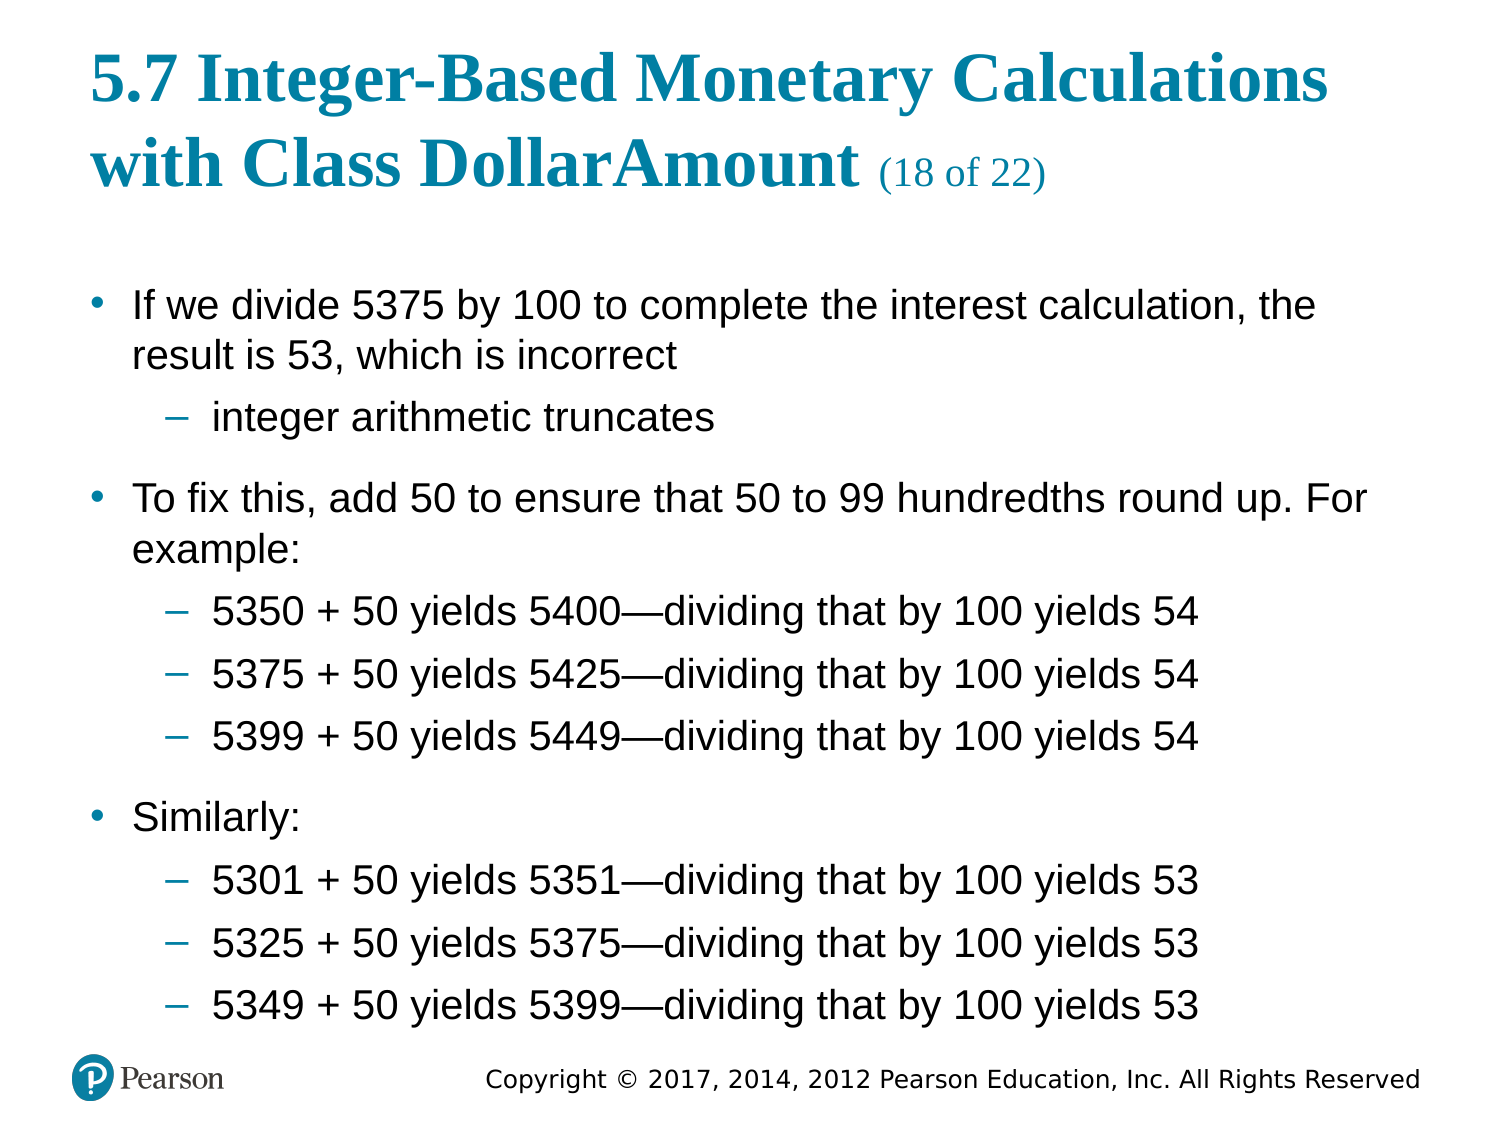

# 5.7 Integer-Based Monetary Calculations with Class DollarAmount (18 of 22)
If we divide 5375 by 100 to complete the interest calculation, the result is 53, which is incorrect
integer arithmetic truncates
To fix this, add 50 to ensure that 50 to 99 hundredths round up. For example:
5350 + 50 yields 5400—dividing that by 100 yields 54
5375 + 50 yields 5425—dividing that by 100 yields 54
5399 + 50 yields 5449—dividing that by 100 yields 54
Similarly:
5301 + 50 yields 5351—dividing that by 100 yields 53
5325 + 50 yields 5375—dividing that by 100 yields 53
5349 + 50 yields 5399—dividing that by 100 yields 53